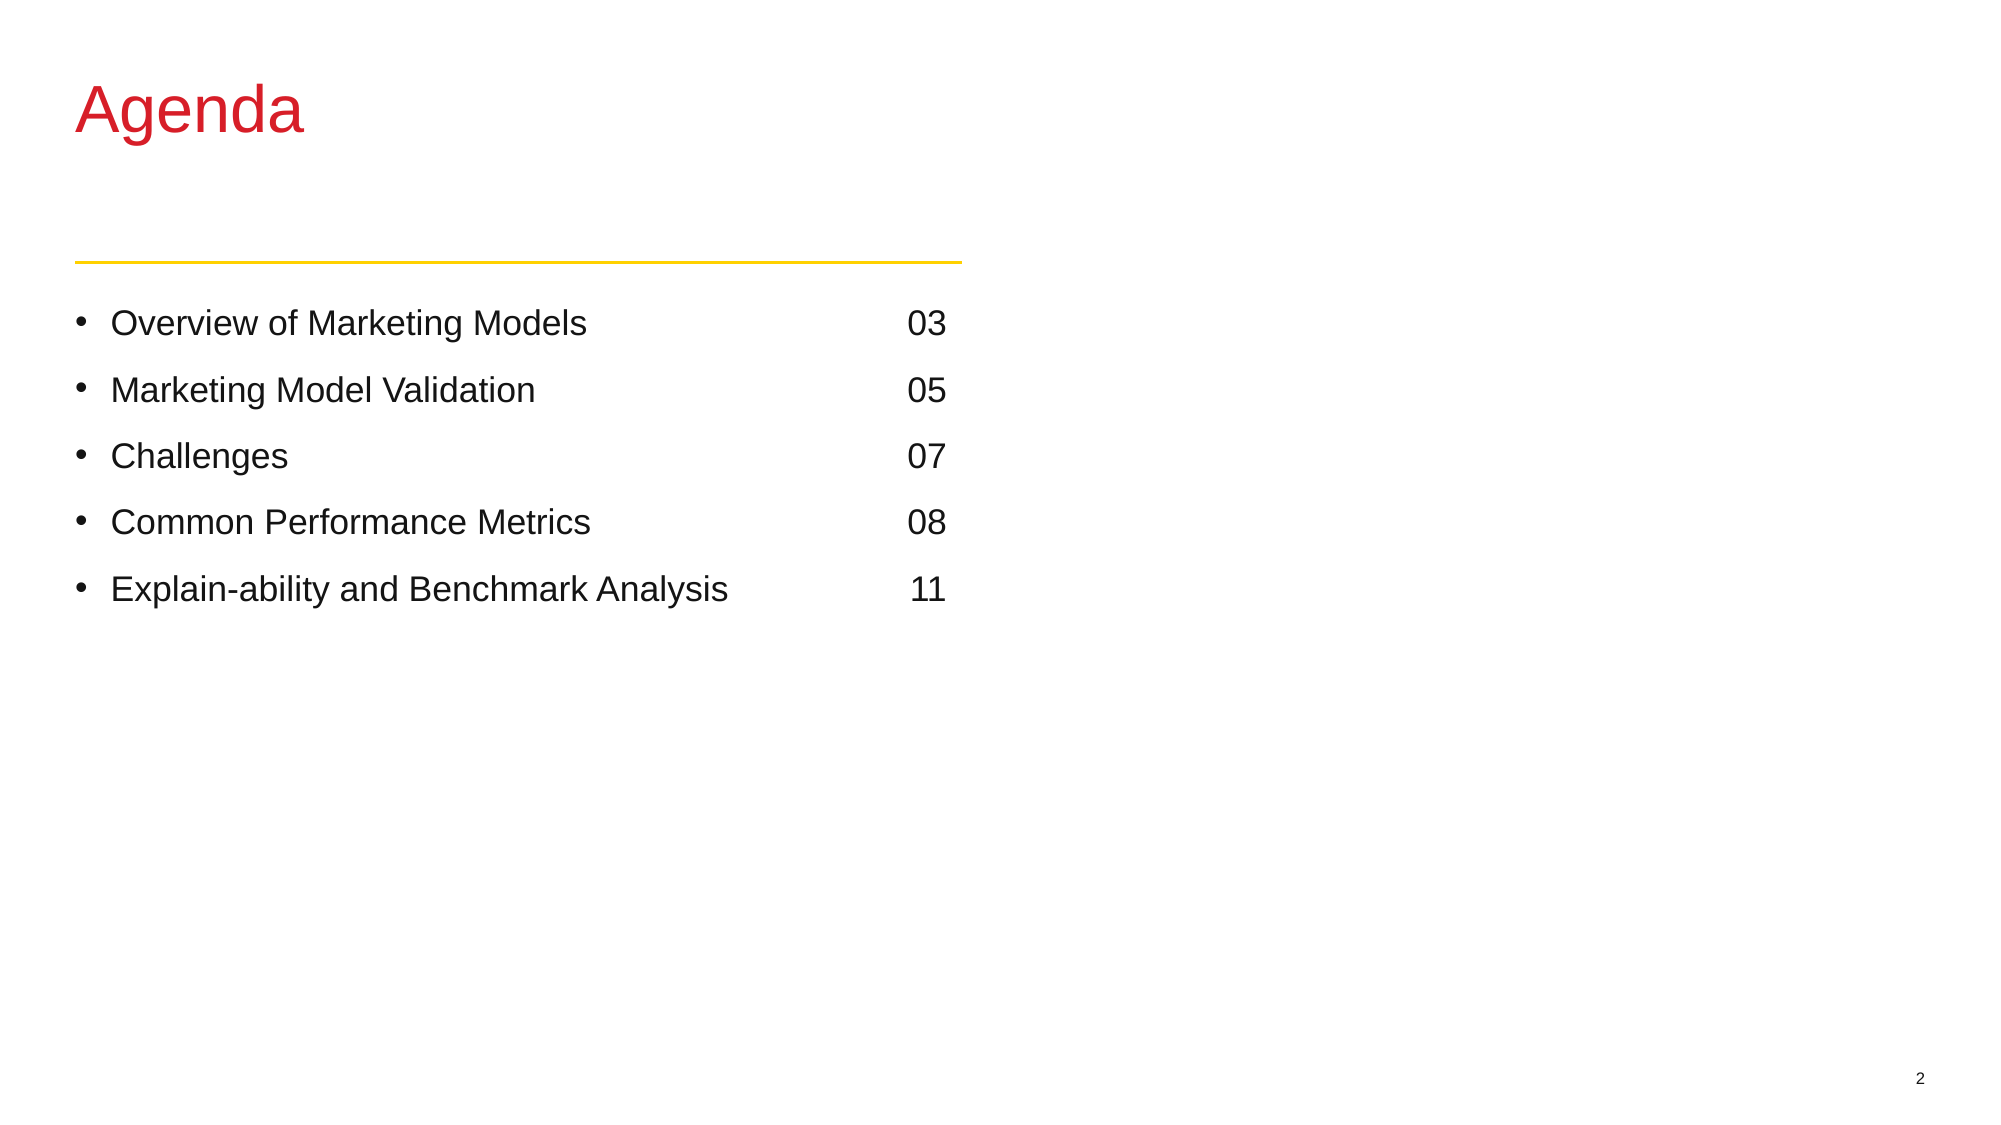

# Agenda
Overview of Marketing Models	03
Marketing Model Validation	05
Challenges	07
Common Performance Metrics	08
Explain-ability and Benchmark Analysis	11

2